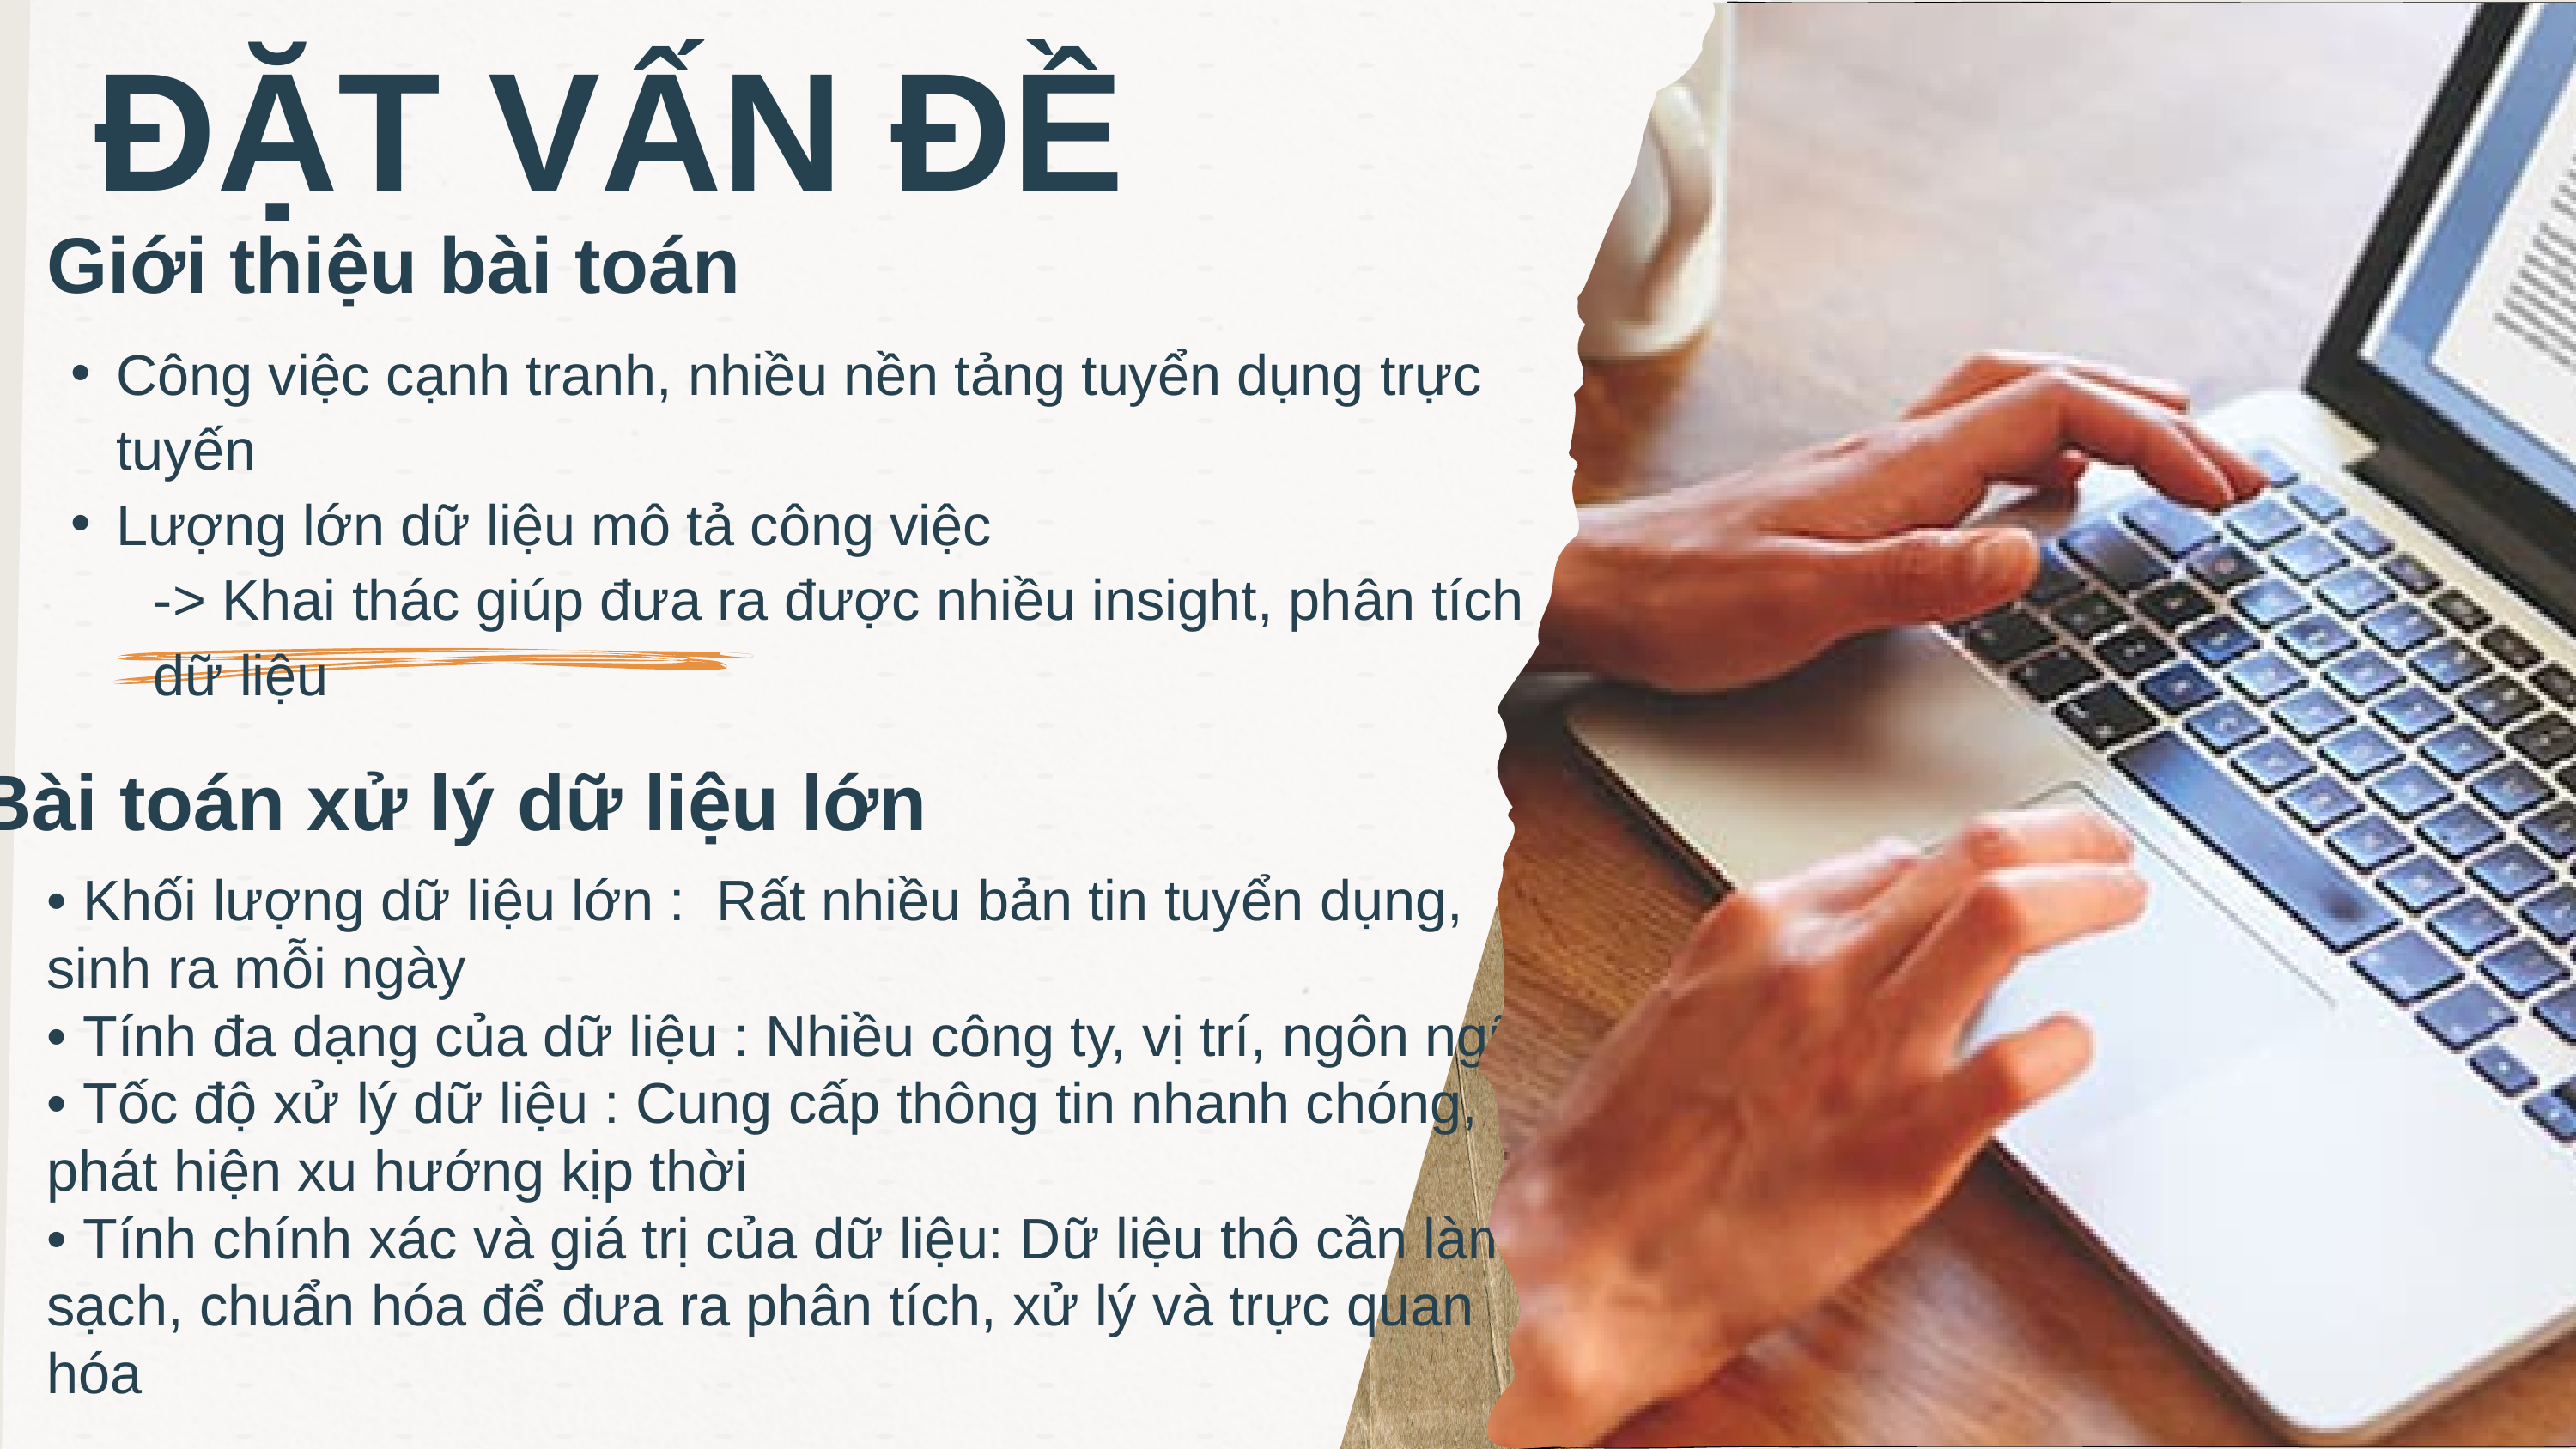

ĐẶT VẤN ĐỀ
Giới thiệu bài toán
Công việc cạnh tranh, nhiều nền tảng tuyển dụng trực tuyến
Lượng lớn dữ liệu mô tả công việc
	-> Khai thác giúp đưa ra được nhiều insight, phân tích 	dữ liệu

Bài toán xử lý dữ liệu lớn
• Khối lượng dữ liệu lớn :  Rất nhiều bản tin tuyển dụng, sinh ra mỗi ngày
• Tính đa dạng của dữ liệu : Nhiều công ty, vị trí, ngôn ngữ
• Tốc độ xử lý dữ liệu : Cung cấp thông tin nhanh chóng, phát hiện xu hướng kịp thời
• Tính chính xác và giá trị của dữ liệu: Dữ liệu thô cần làm sạch, chuẩn hóa để đưa ra phân tích, xử lý và trực quan hóa
BẰNG CÁCH NÓI CỦA RIÊNG BẠN,
HÃY ĐƯA RA ĐỊNH NGHĨA CỦA
TỪ "HIỆN THỰC".